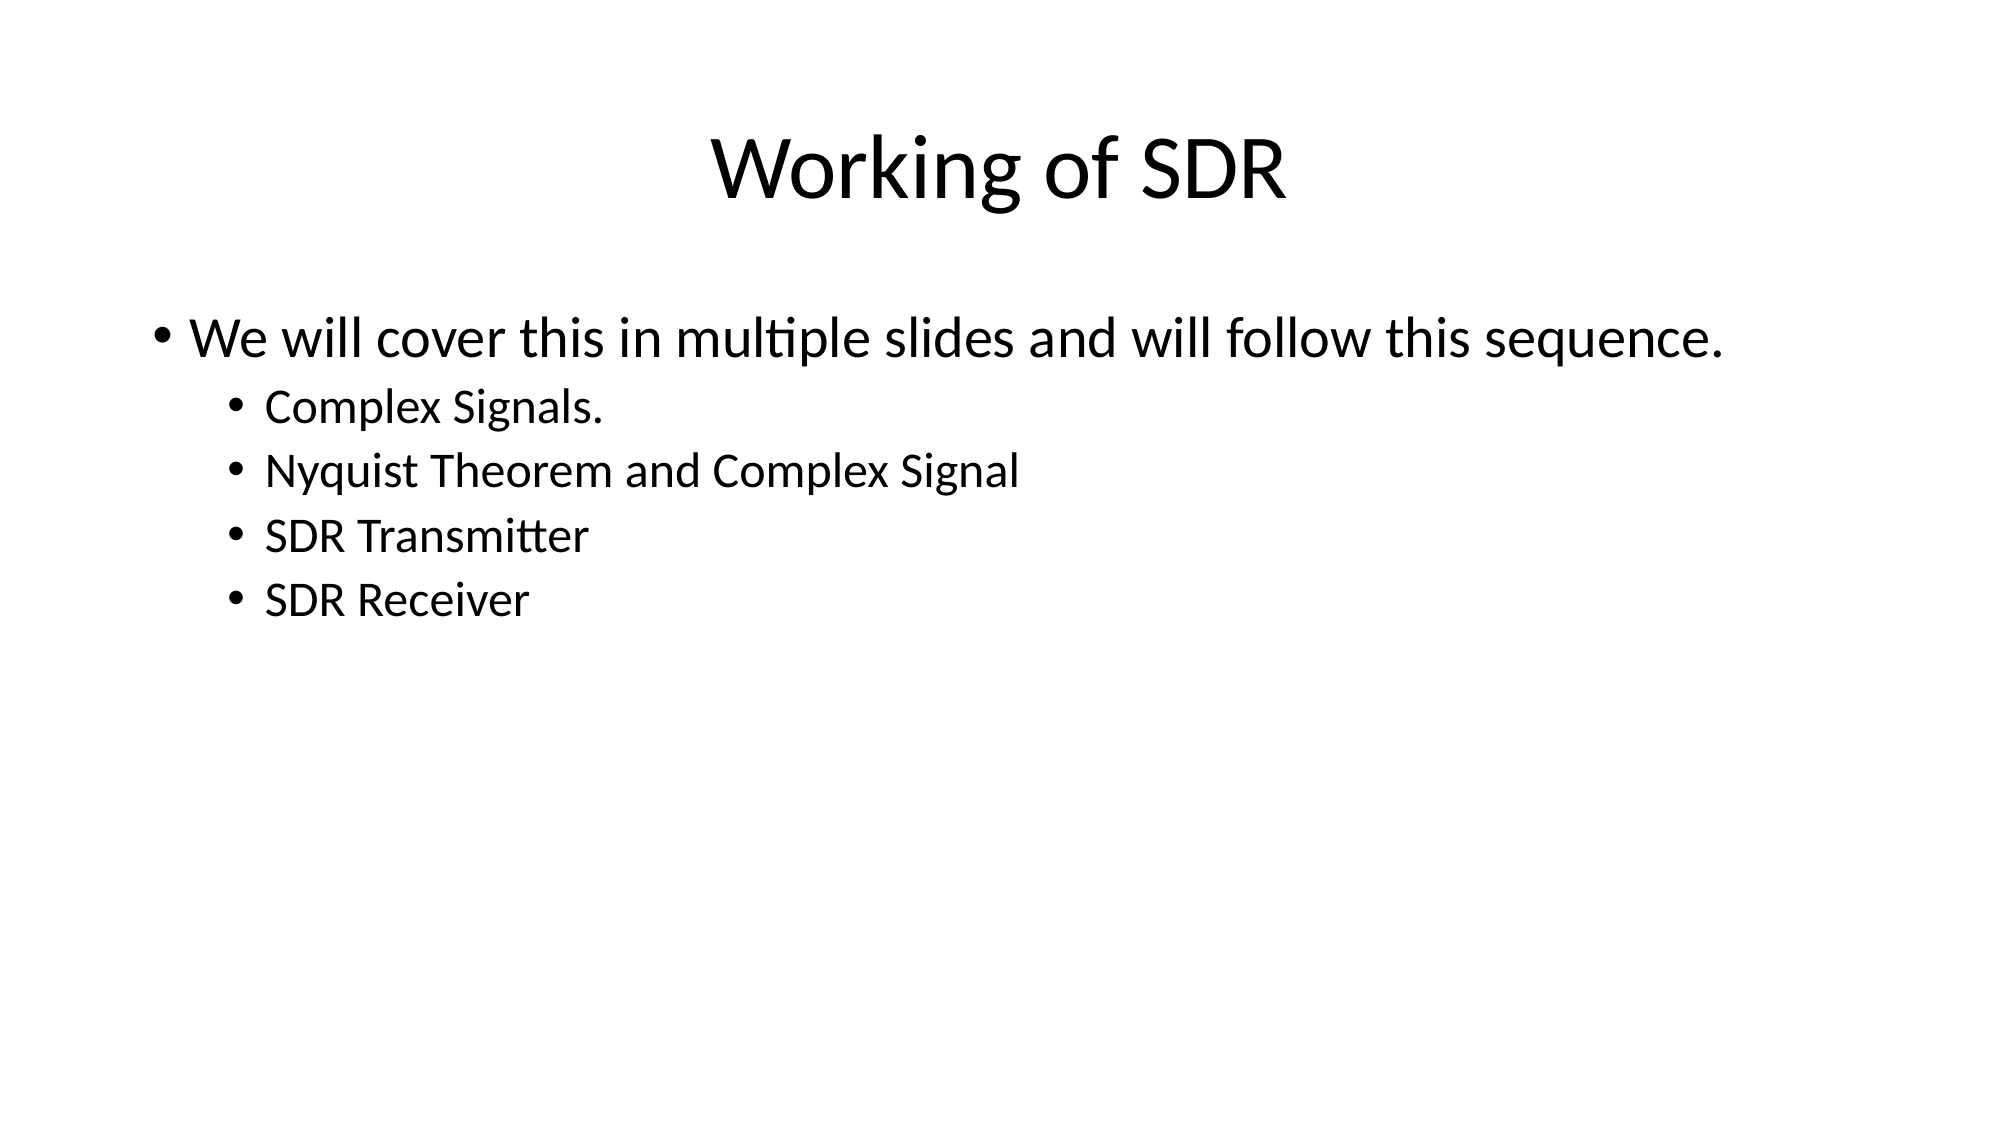

# Working of SDR
We will cover this in multiple slides and will follow this sequence.
Complex Signals.
Nyquist Theorem and Complex Signal
SDR Transmitter
SDR Receiver